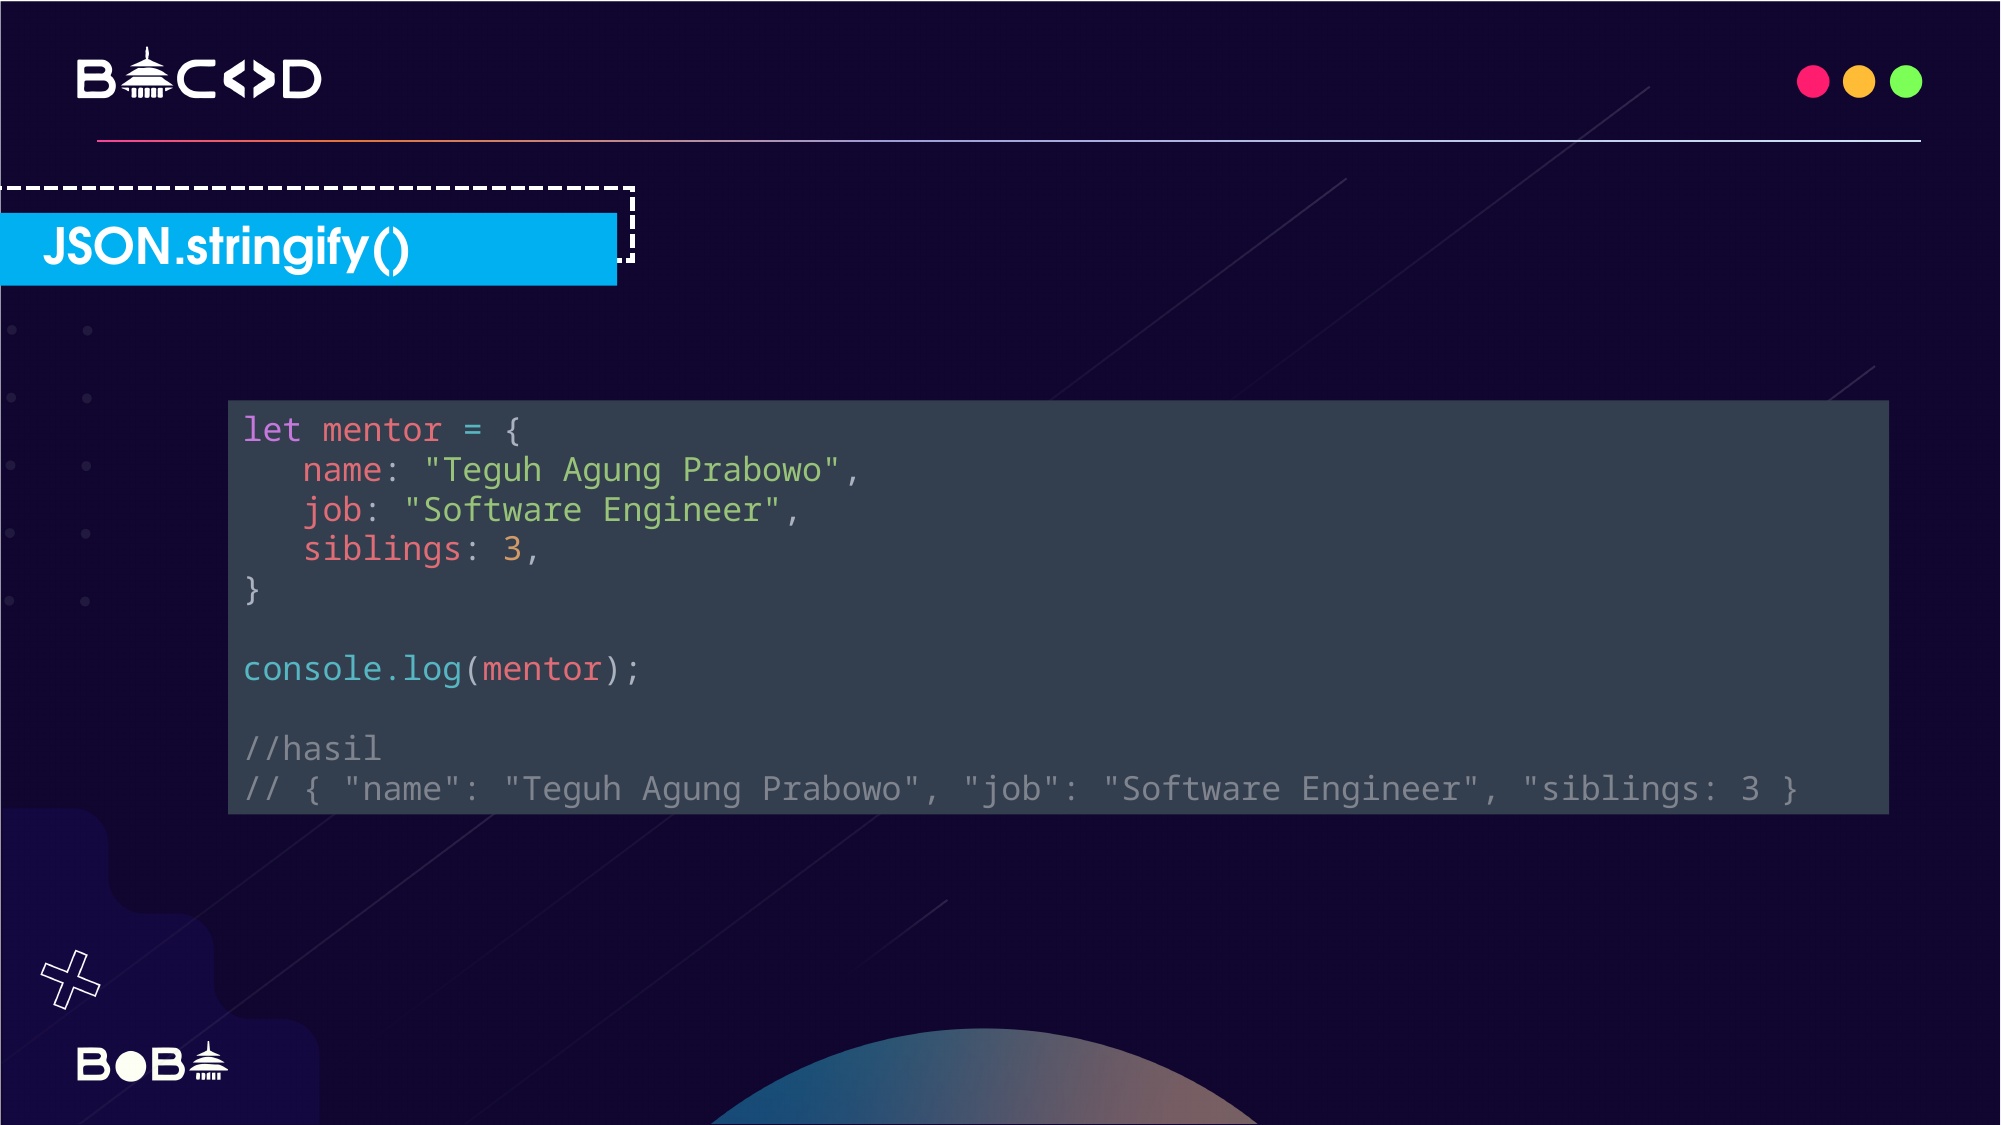

JSON.stringify()
let mentor = {
   name: "Teguh Agung Prabowo",
   job: "Software Engineer",
   siblings: 3,
}

console.log(mentor);
//hasil
// { "name": "Teguh Agung Prabowo", "job": "Software Engineer", "siblings: 3 }